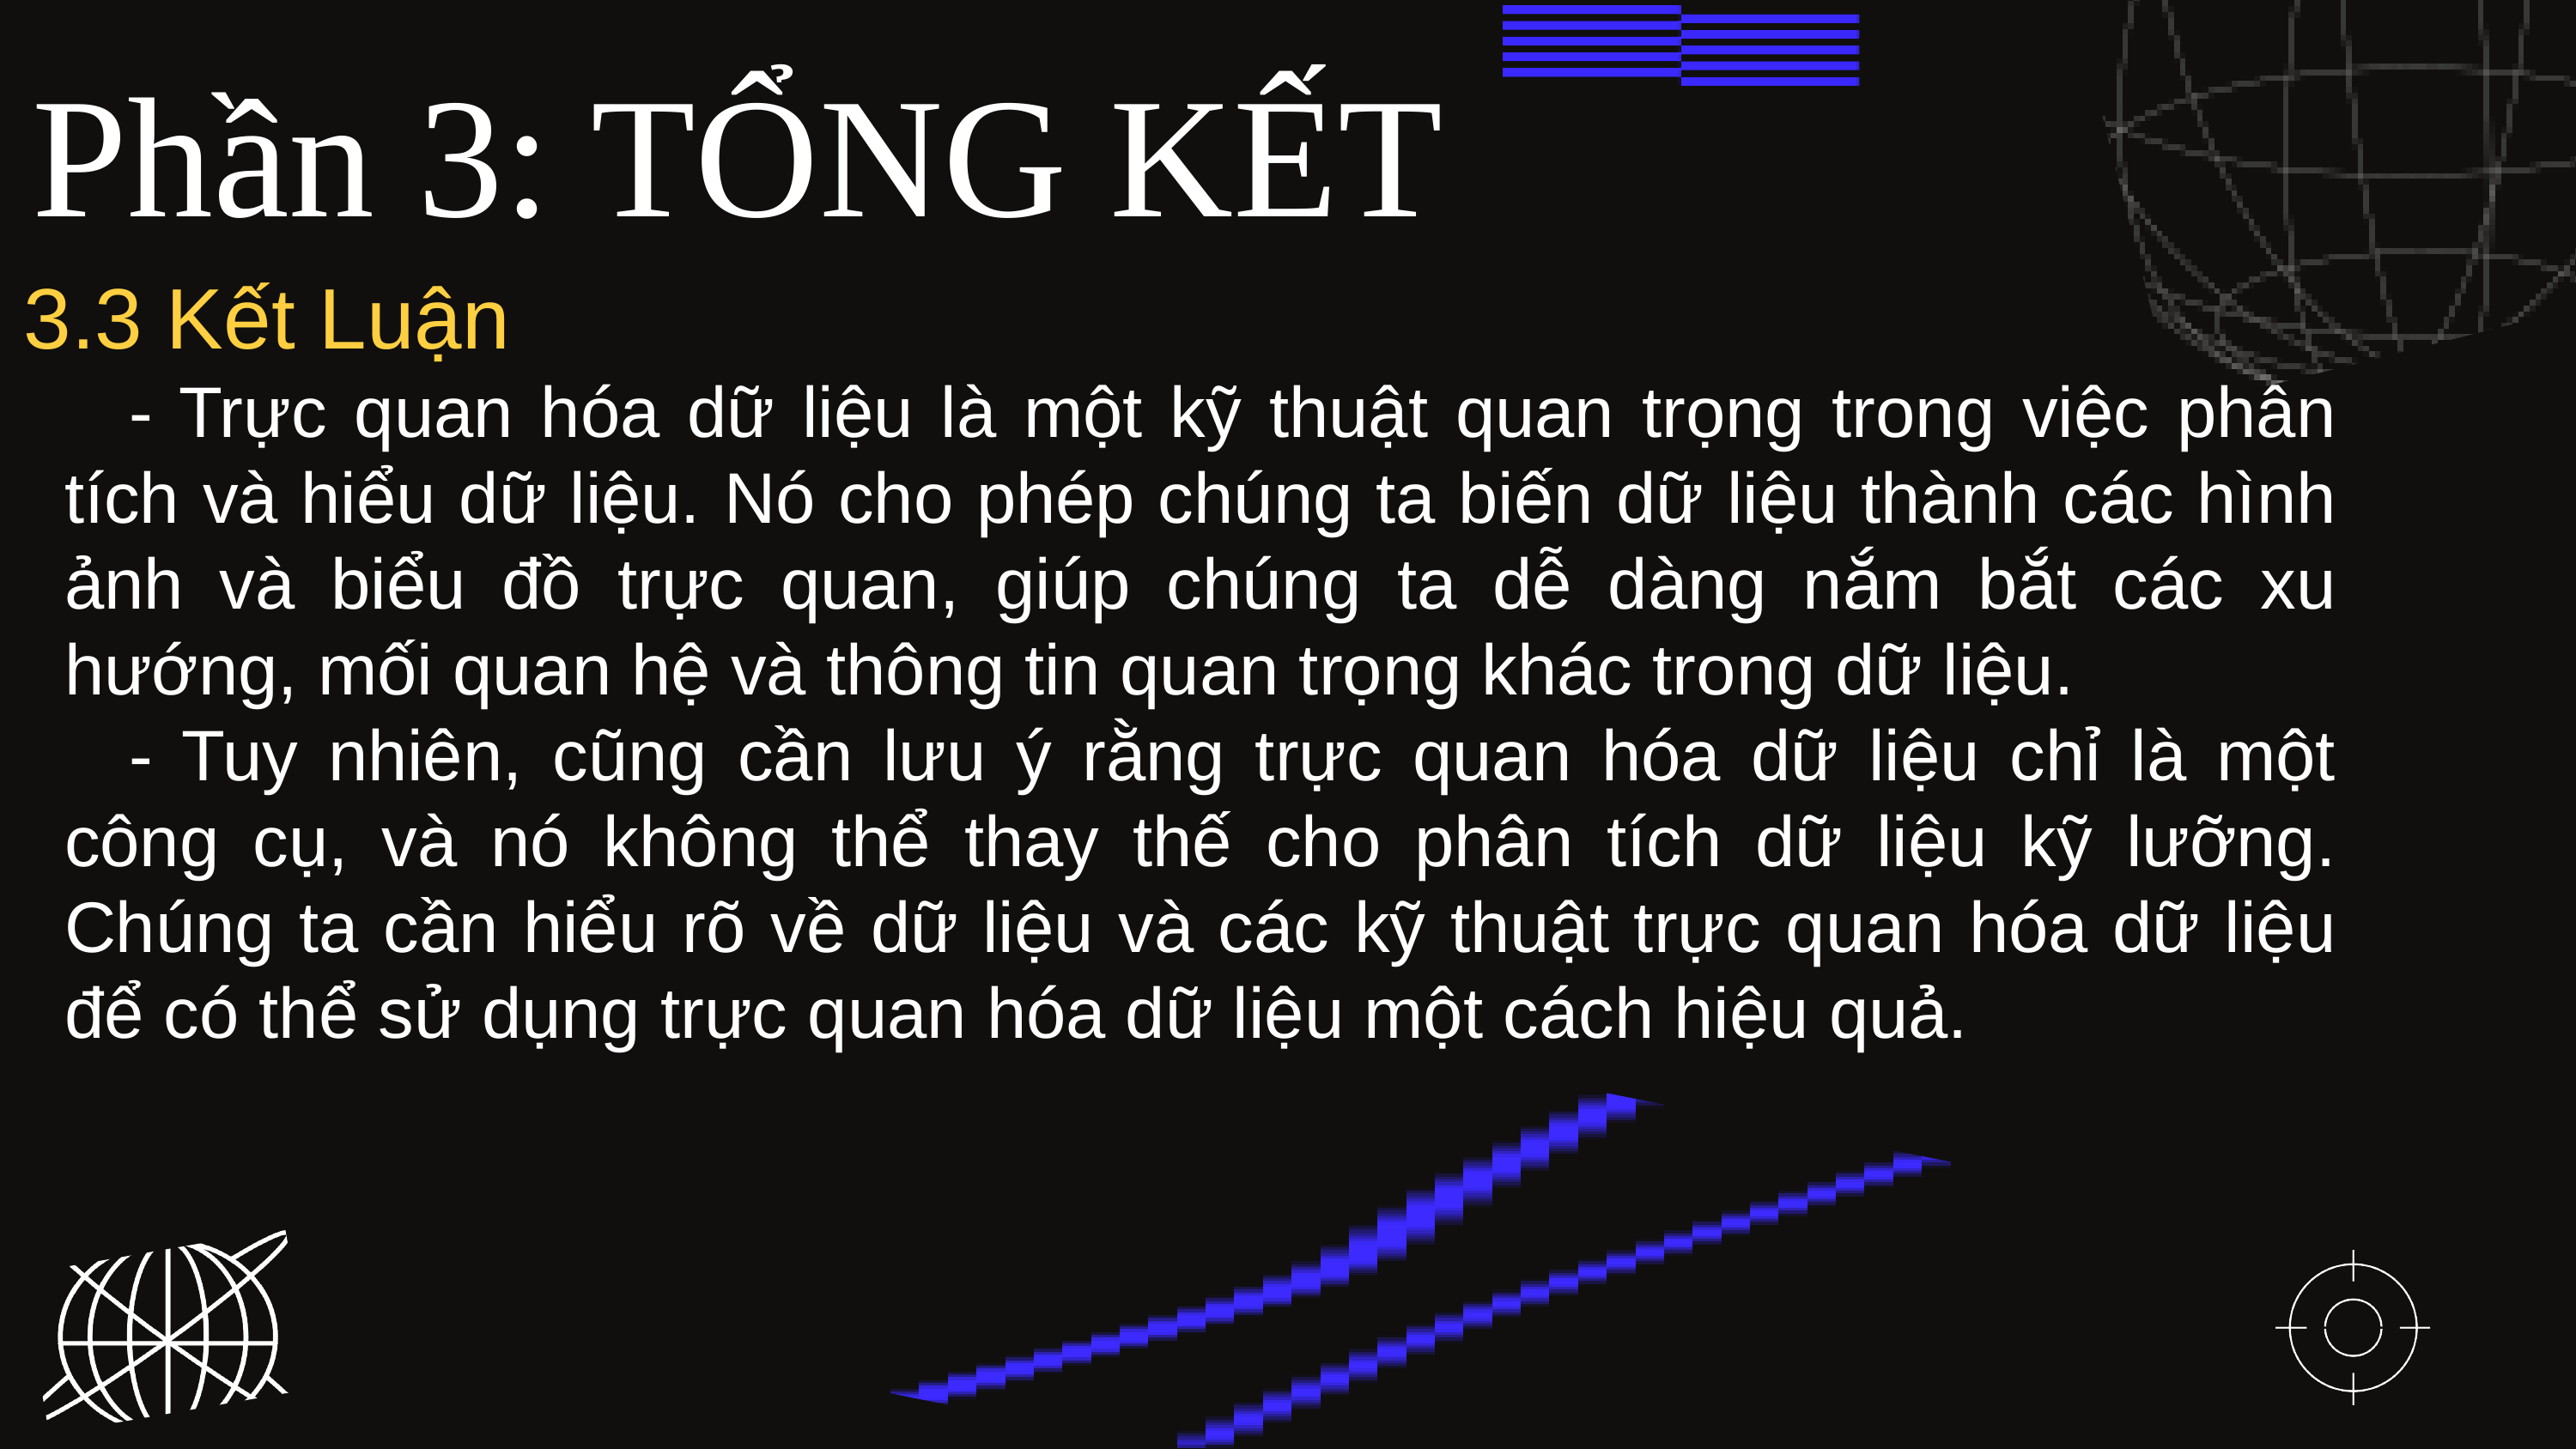

Phần 3: TỔNG KẾT
 3.3 Kết Luận
- Trực quan hóa dữ liệu là một kỹ thuật quan trọng trong việc phân tích và hiểu dữ liệu. Nó cho phép chúng ta biến dữ liệu thành các hình ảnh và biểu đồ trực quan, giúp chúng ta dễ dàng nắm bắt các xu hướng, mối quan hệ và thông tin quan trọng khác trong dữ liệu.
- Tuy nhiên, cũng cần lưu ý rằng trực quan hóa dữ liệu chỉ là một công cụ, và nó không thể thay thế cho phân tích dữ liệu kỹ lưỡng. Chúng ta cần hiểu rõ về dữ liệu và các kỹ thuật trực quan hóa dữ liệu để có thể sử dụng trực quan hóa dữ liệu một cách hiệu quả.